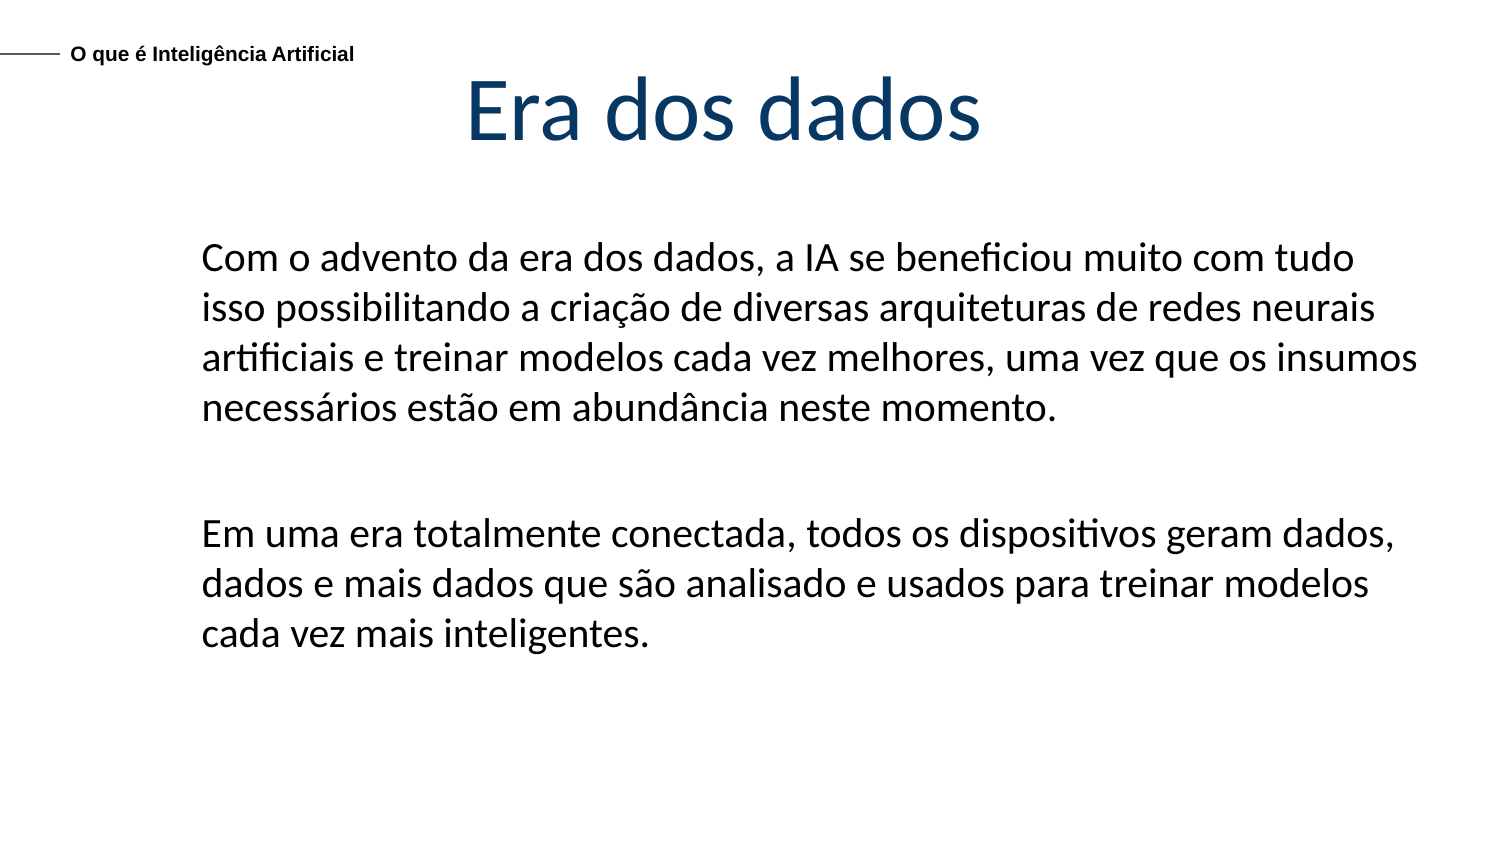

O que é Inteligência Artificial
Era dos dados
Com o advento da era dos dados, a IA se beneficiou muito com tudo isso possibilitando a criação de diversas arquiteturas de redes neurais artificiais e treinar modelos cada vez melhores, uma vez que os insumos necessários estão em abundância neste momento.

Em uma era totalmente conectada, todos os dispositivos geram dados, dados e mais dados que são analisado e usados para treinar modelos cada vez mais inteligentes.